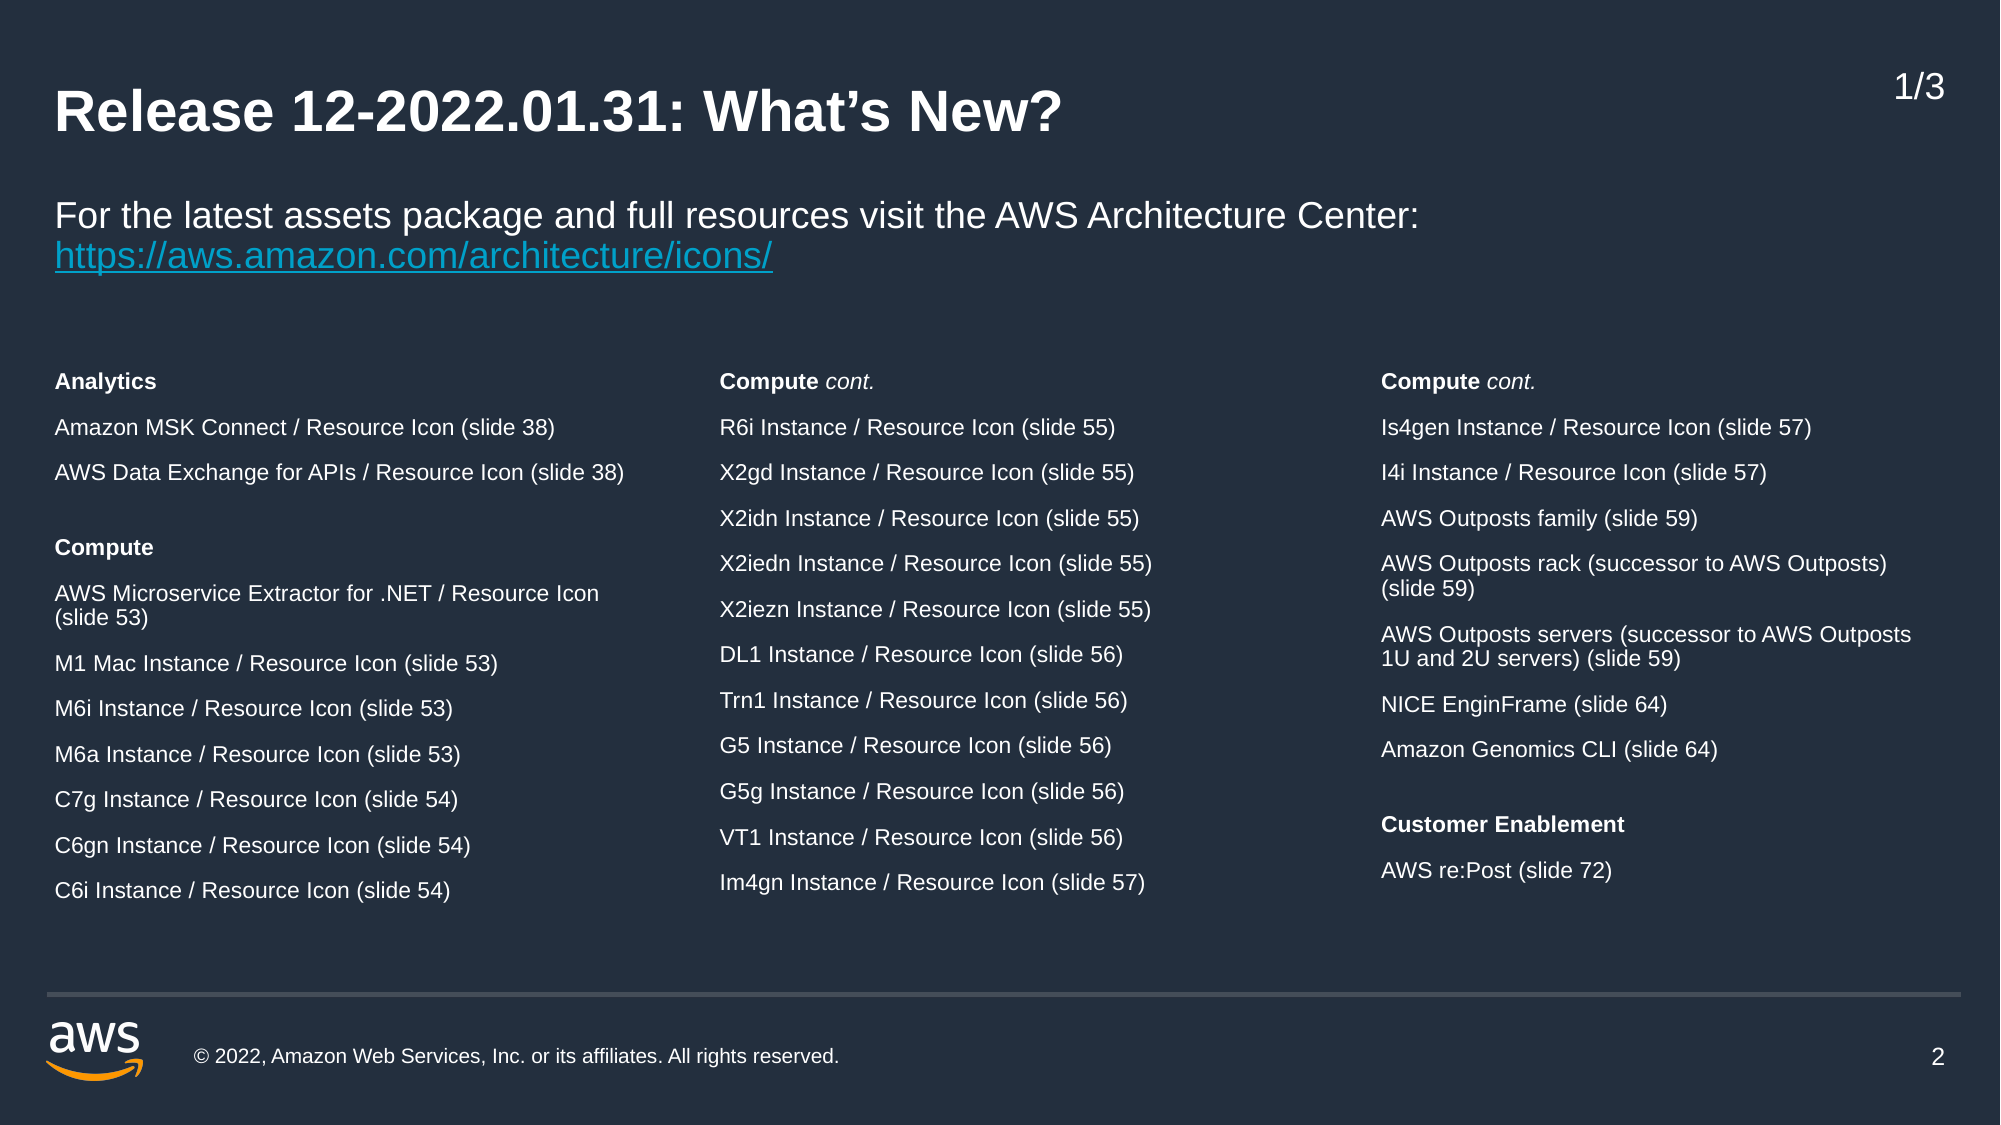

1/3
# Release 12-2022.01.31: What’s New?
For the latest assets package and full resources visit the AWS Architecture Center: https://aws.amazon.com/architecture/icons/
Analytics
Amazon MSK Connect / Resource Icon (slide 38)
AWS Data Exchange for APIs / Resource Icon (slide 38)
Compute
AWS Microservice Extractor for .NET / Resource Icon (slide 53)
M1 Mac Instance / Resource Icon (slide 53)
M6i Instance / Resource Icon (slide 53)
M6a Instance / Resource Icon (slide 53)
C7g Instance / Resource Icon (slide 54)
C6gn Instance / Resource Icon (slide 54)
C6i Instance / Resource Icon (slide 54)
Compute cont.
R6i Instance / Resource Icon (slide 55)
X2gd Instance / Resource Icon (slide 55)
X2idn Instance / Resource Icon (slide 55)
X2iedn Instance / Resource Icon (slide 55)
X2iezn Instance / Resource Icon (slide 55)
DL1 Instance / Resource Icon (slide 56)
Trn1 Instance / Resource Icon (slide 56)
G5 Instance / Resource Icon (slide 56)
G5g Instance / Resource Icon (slide 56)
VT1 Instance / Resource Icon (slide 56)
Im4gn Instance / Resource Icon (slide 57)
Compute cont.
Is4gen Instance / Resource Icon (slide 57)
I4i Instance / Resource Icon (slide 57)
AWS Outposts family (slide 59)
AWS Outposts rack (successor to AWS Outposts)
(slide 59)
AWS Outposts servers (successor to AWS Outposts
1U and 2U servers) (slide 59)
NICE EnginFrame (slide 64)
Amazon Genomics CLI (slide 64)
Customer Enablement
AWS re:Post (slide 72)
© 2022, Amazon Web Services, Inc. or its affiliates. All rights reserved.
2